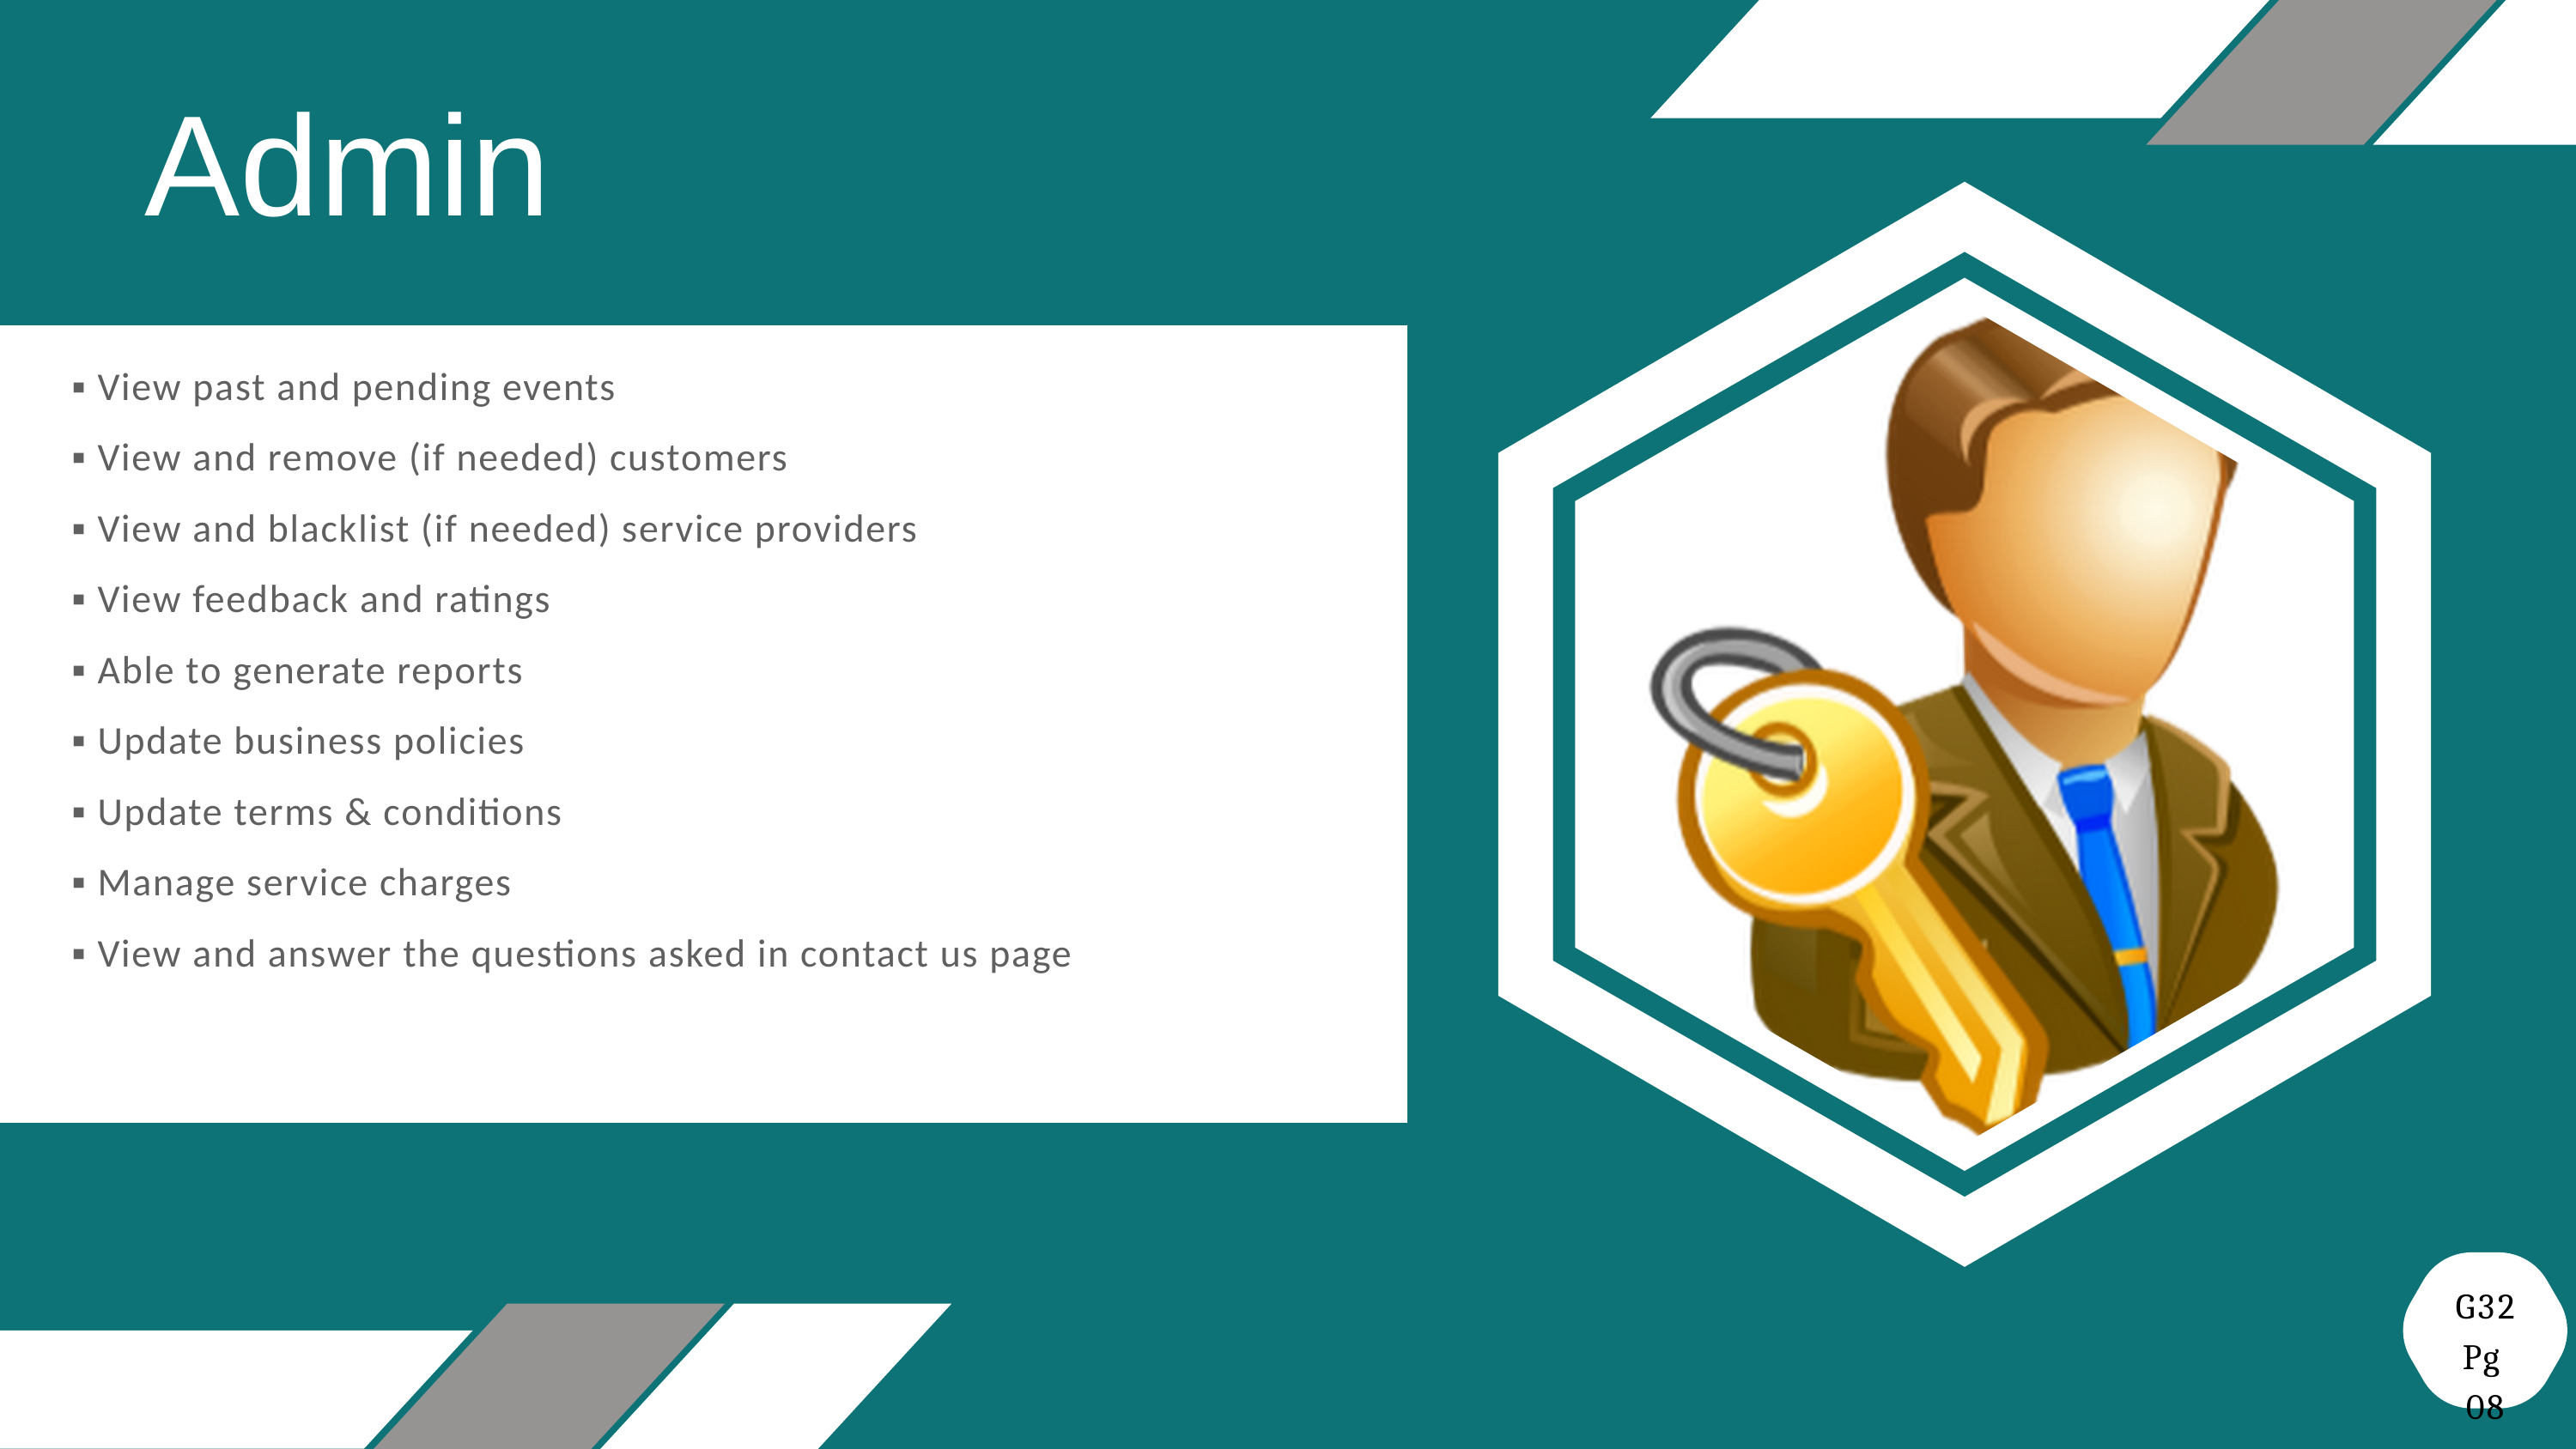

Admin

▪ View past and pending events
▪ View and remove (if needed) customers
▪ View and blacklist (if needed) service providers
▪ View feedback and ratings
▪ Able to generate reports
▪ Update business policies
▪ Update terms & conditions
▪ Manage service charges
▪ View and answer the questions asked in contact us page

G32
Pg  08